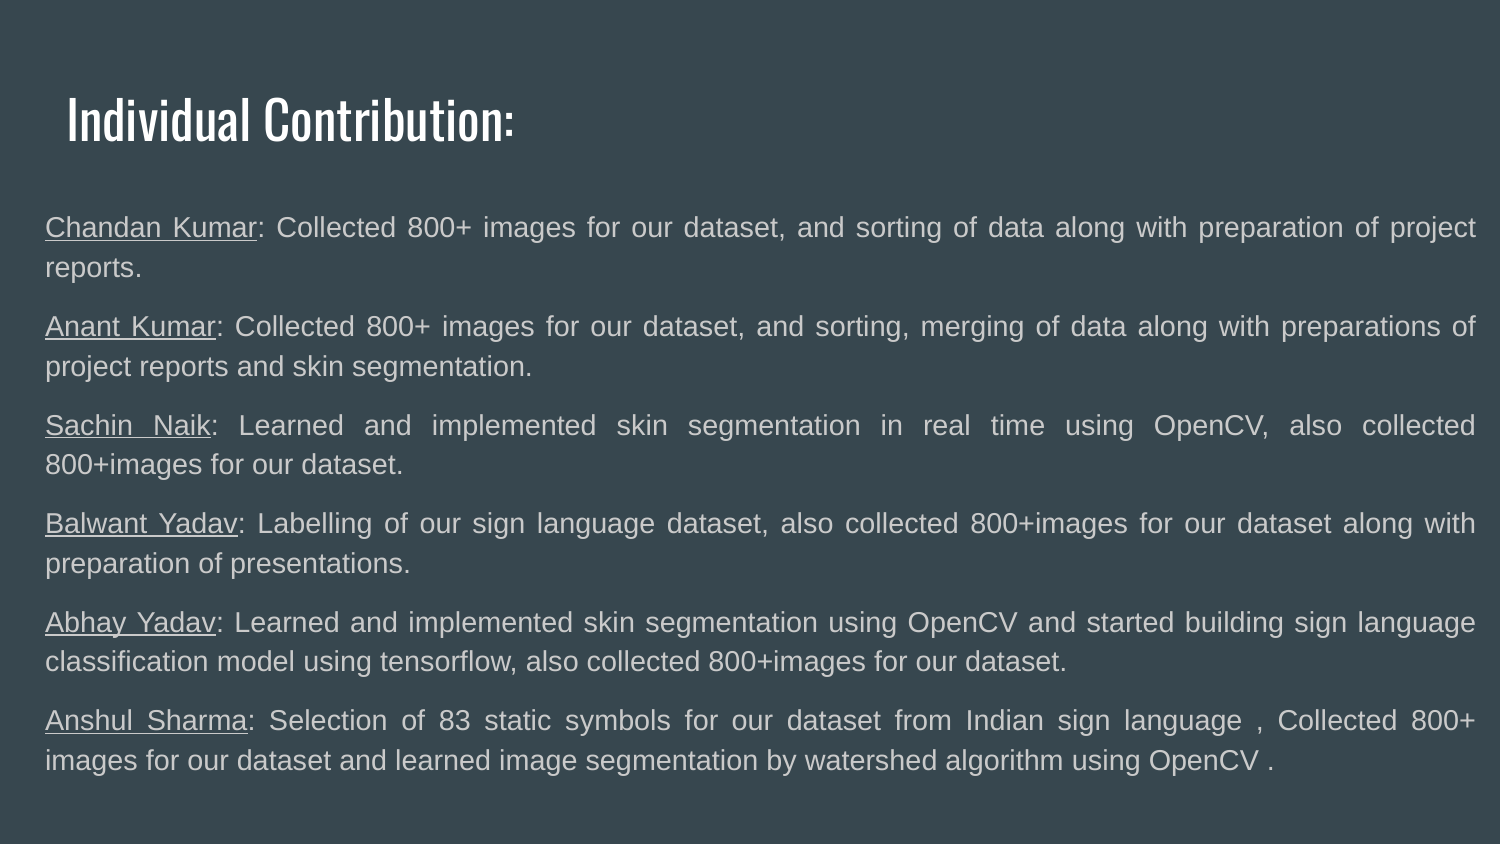

# Individual Contribution:

Chandan Kumar: Collected 800+ images for our dataset, and sorting of data along with preparation of project reports.
Anant Kumar: Collected 800+ images for our dataset, and sorting, merging of data along with preparations of project reports and skin segmentation.
Sachin Naik: Learned and implemented skin segmentation in real time using OpenCV, also collected 800+images for our dataset.
Balwant Yadav: Labelling of our sign language dataset, also collected 800+images for our dataset along with preparation of presentations.
Abhay Yadav: Learned and implemented skin segmentation using OpenCV and started building sign language classification model using tensorflow, also collected 800+images for our dataset.
Anshul Sharma: Selection of 83 static symbols for our dataset from Indian sign language , Collected 800+ images for our dataset and learned image segmentation by watershed algorithm using OpenCV .